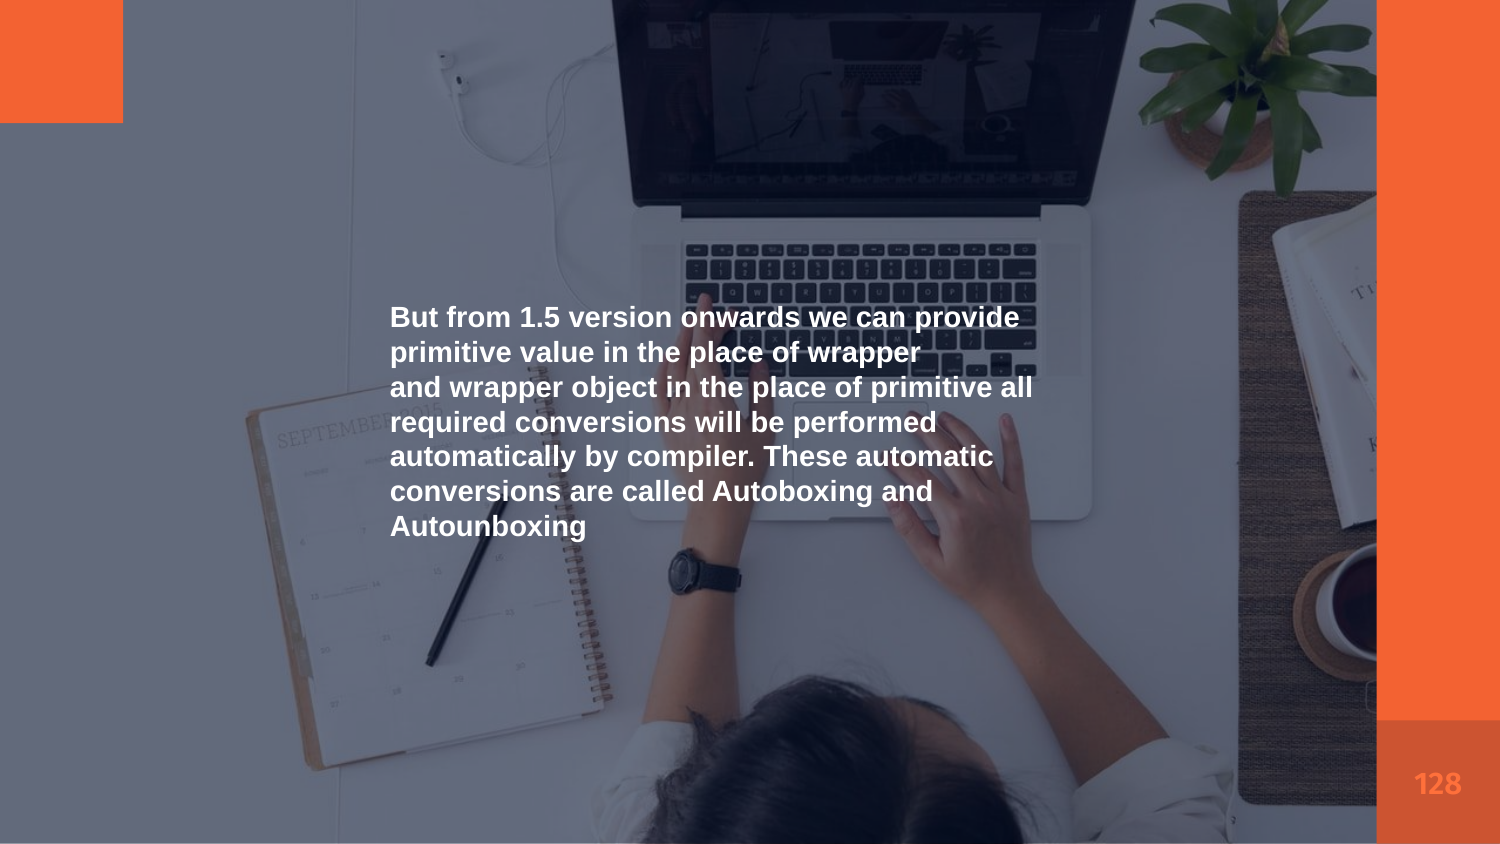

But from 1.5 version onwards we can provide primitive value in the place of wrapper
and wrapper object in the place of primitive all required conversions will be performed
automatically by compiler. These automatic conversions are called Autoboxing and
Autounboxing
128